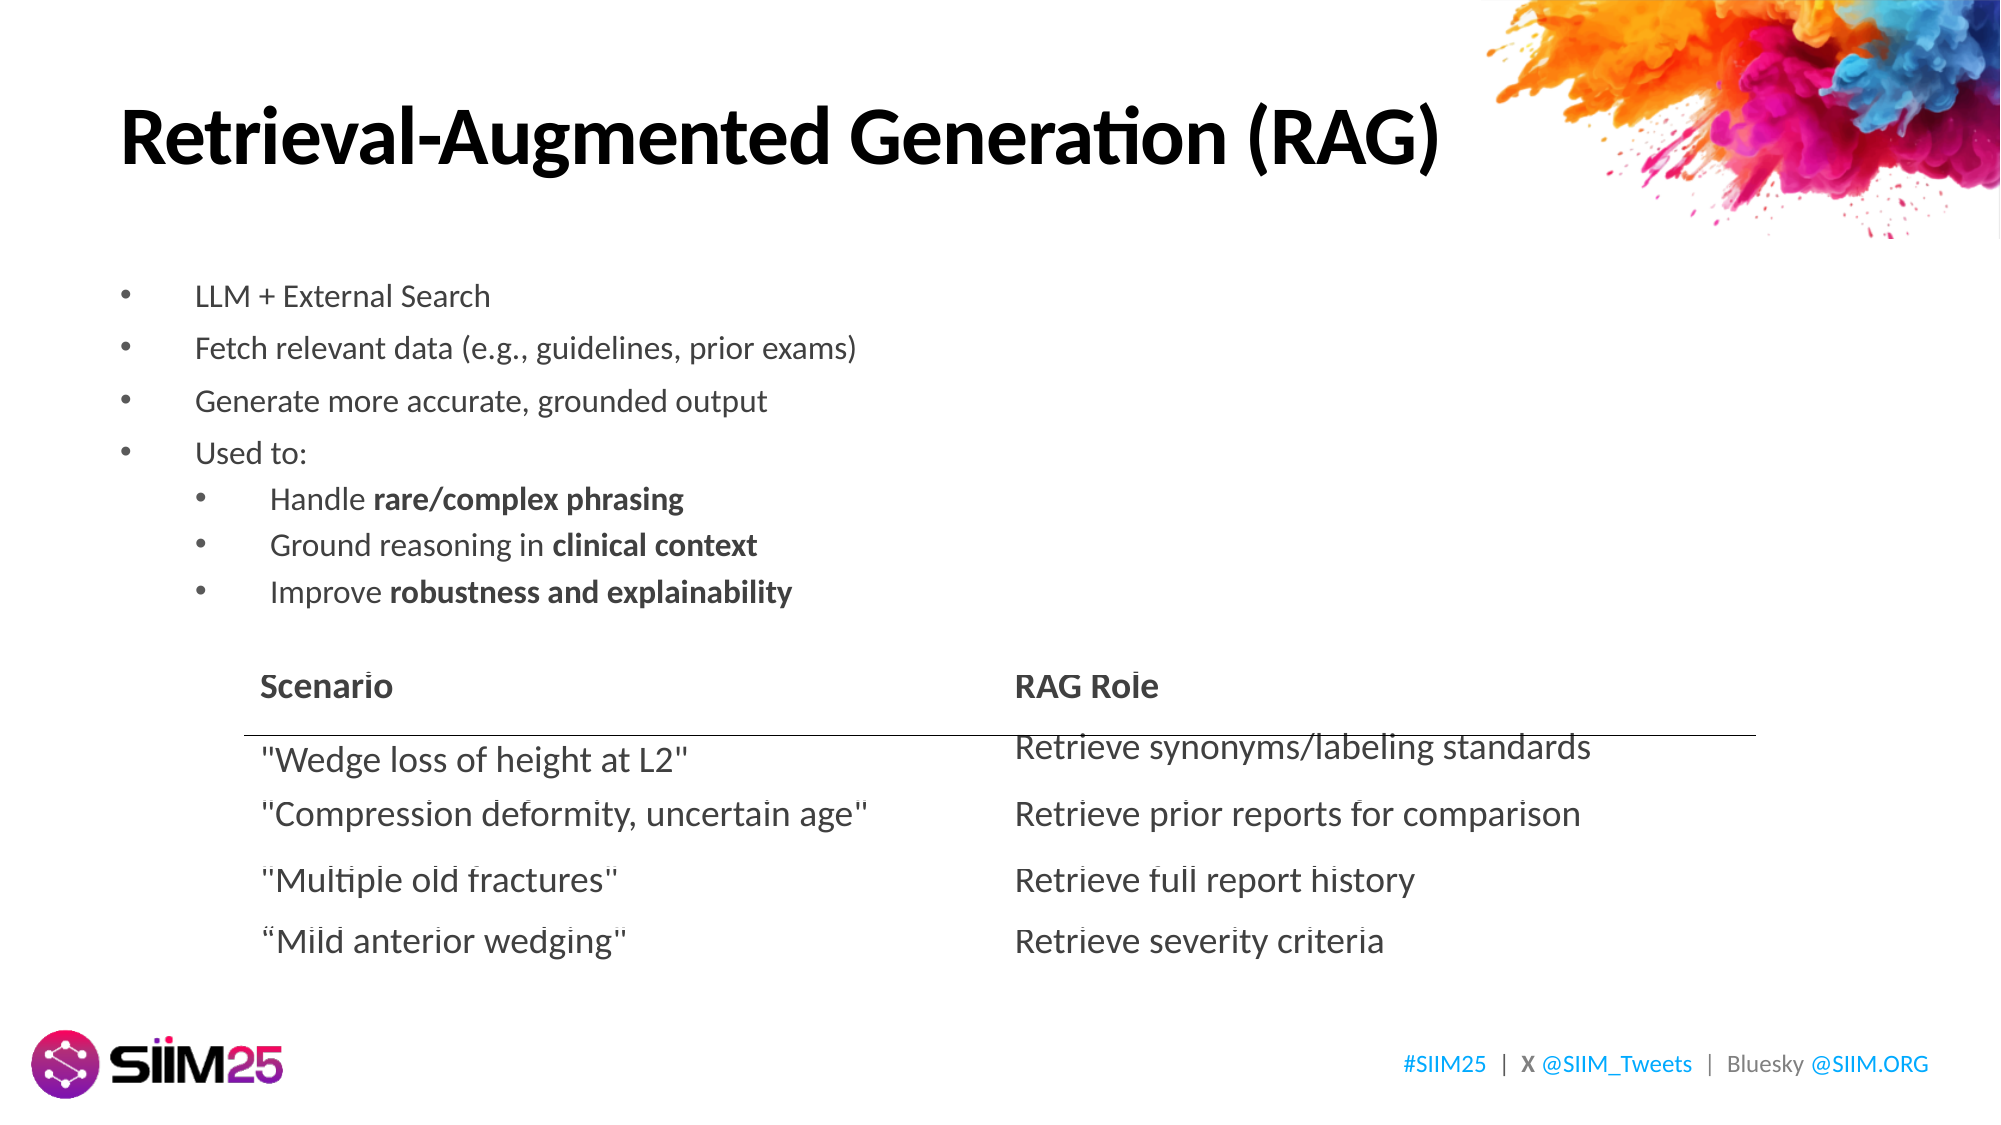

# Retrieval-Augmented Generation (RAG)
LLM + External Search​
Fetch relevant data (e.g., guidelines, prior exams)​
Generate more accurate, grounded output​
Used to:​
Handle rare/complex phrasing​
Ground reasoning in clinical context​
Improve robustness and explainability

| Scenario​ | RAG Role​ |
| --- | --- |
| "Wedge loss of height at L2"​ | Retrieve synonyms/labeling standards​ |
| "Compression deformity, uncertain age"​ | Retrieve prior reports for comparison​ |
| "Multiple old fractures"​ | Retrieve full report history​ |
| “Mild anterior wedging"​ | Retrieve severity criteria​ |
#SIIM25  |  X @SIIM_Tweets  |  Bluesky @SIIM.ORG